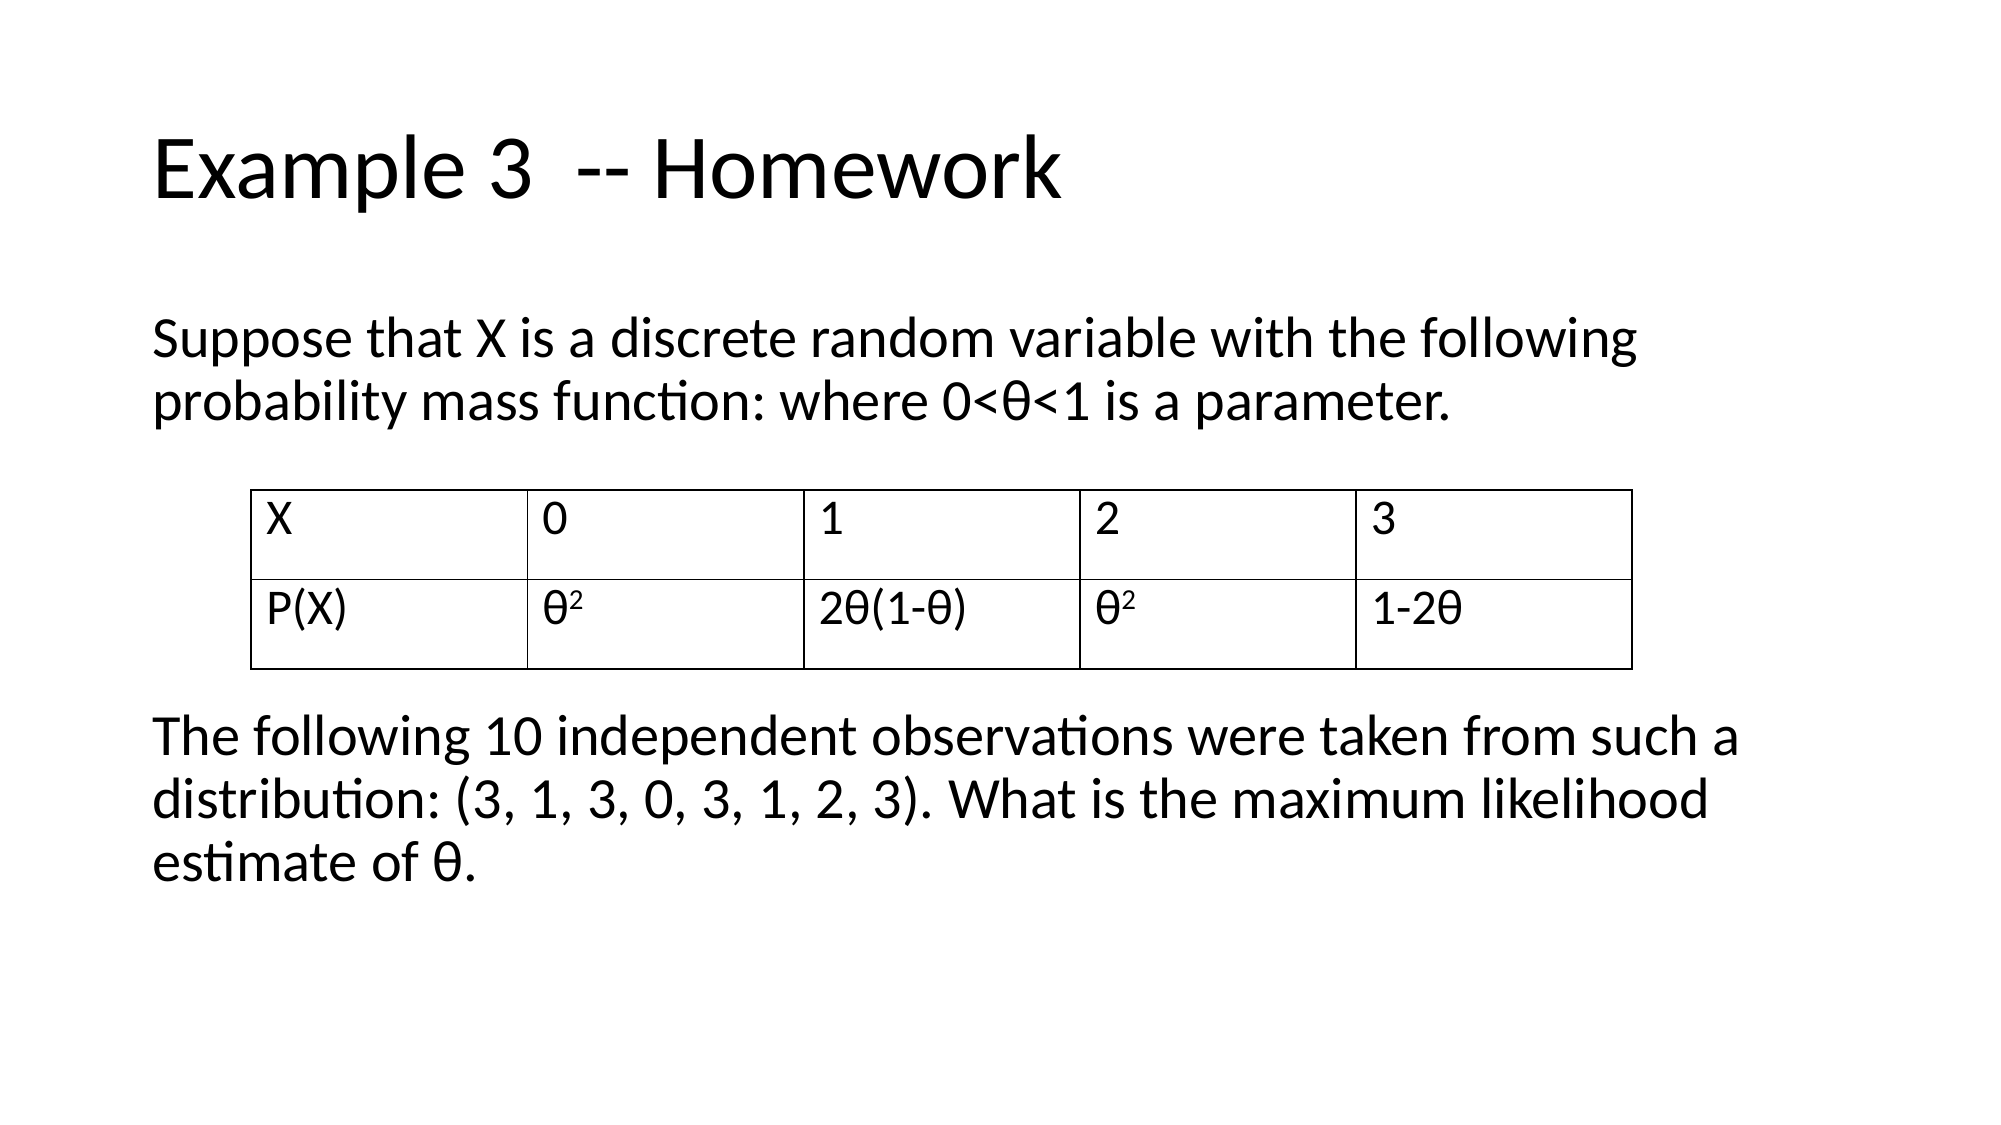

# Example 3  -- Homework
Suppose that X is a discrete random variable with the following probability mass function: where 0<θ<1 is a parameter.

The following 10 independent observations were taken from such a distribution: (3, 1, 3, 0, 3, 1, 2, 3). What is the maximum likelihood estimate of θ.

| X | 0 | 1 | 2 | 3 |
| --- | --- | --- | --- | --- |
| P(X) | θ2 | 2θ(1-θ) | θ2 | 1-2θ |